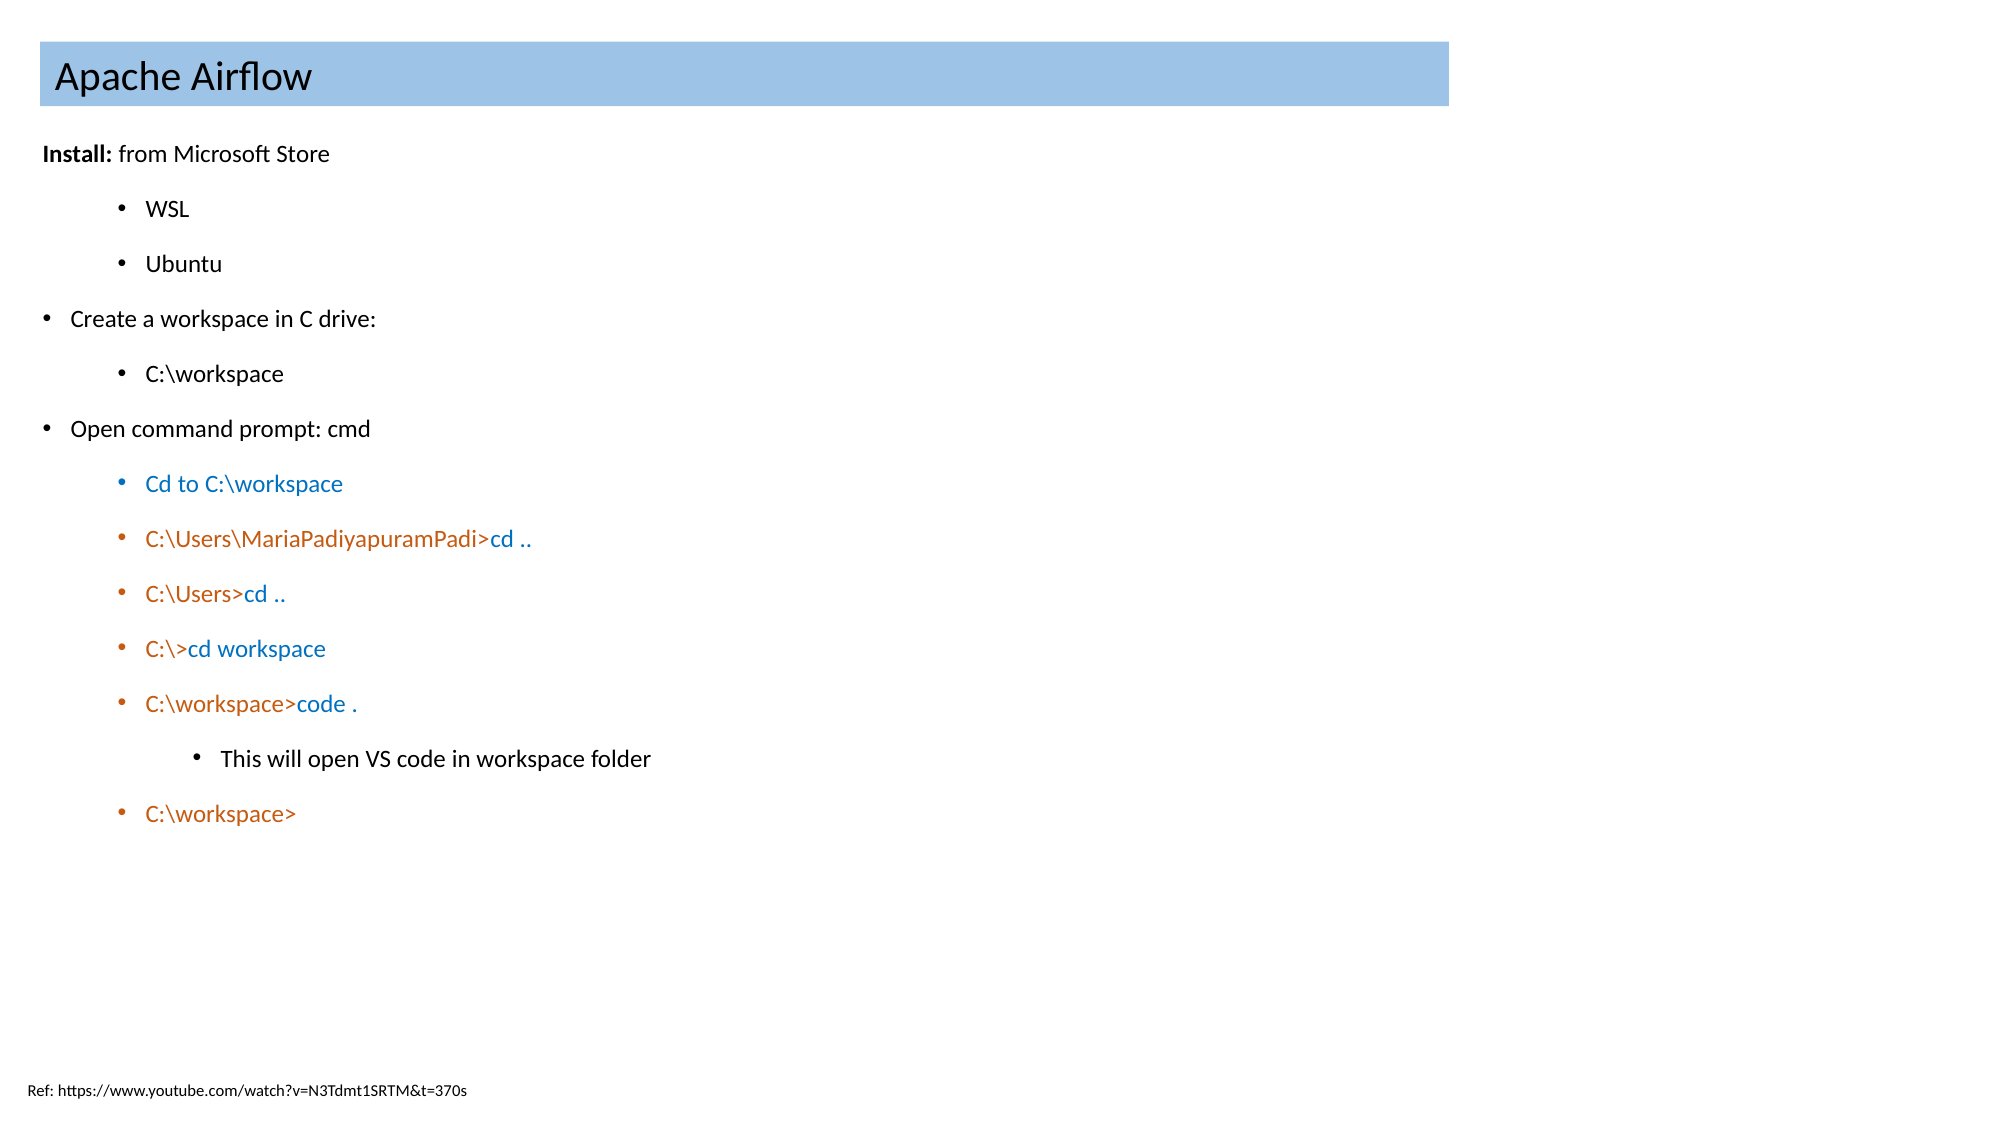

Apache Airflow
Install: from Microsoft Store
WSL
Ubuntu
Create a workspace in C drive:
C:\workspace
Open command prompt: cmd
Cd to C:\workspace
C:\Users\MariaPadiyapuramPadi>cd ..
C:\Users>cd ..
C:\>cd workspace
C:\workspace>code .
This will open VS code in workspace folder
C:\workspace>
Ref: https://www.youtube.com/watch?v=N3Tdmt1SRTM&t=370s